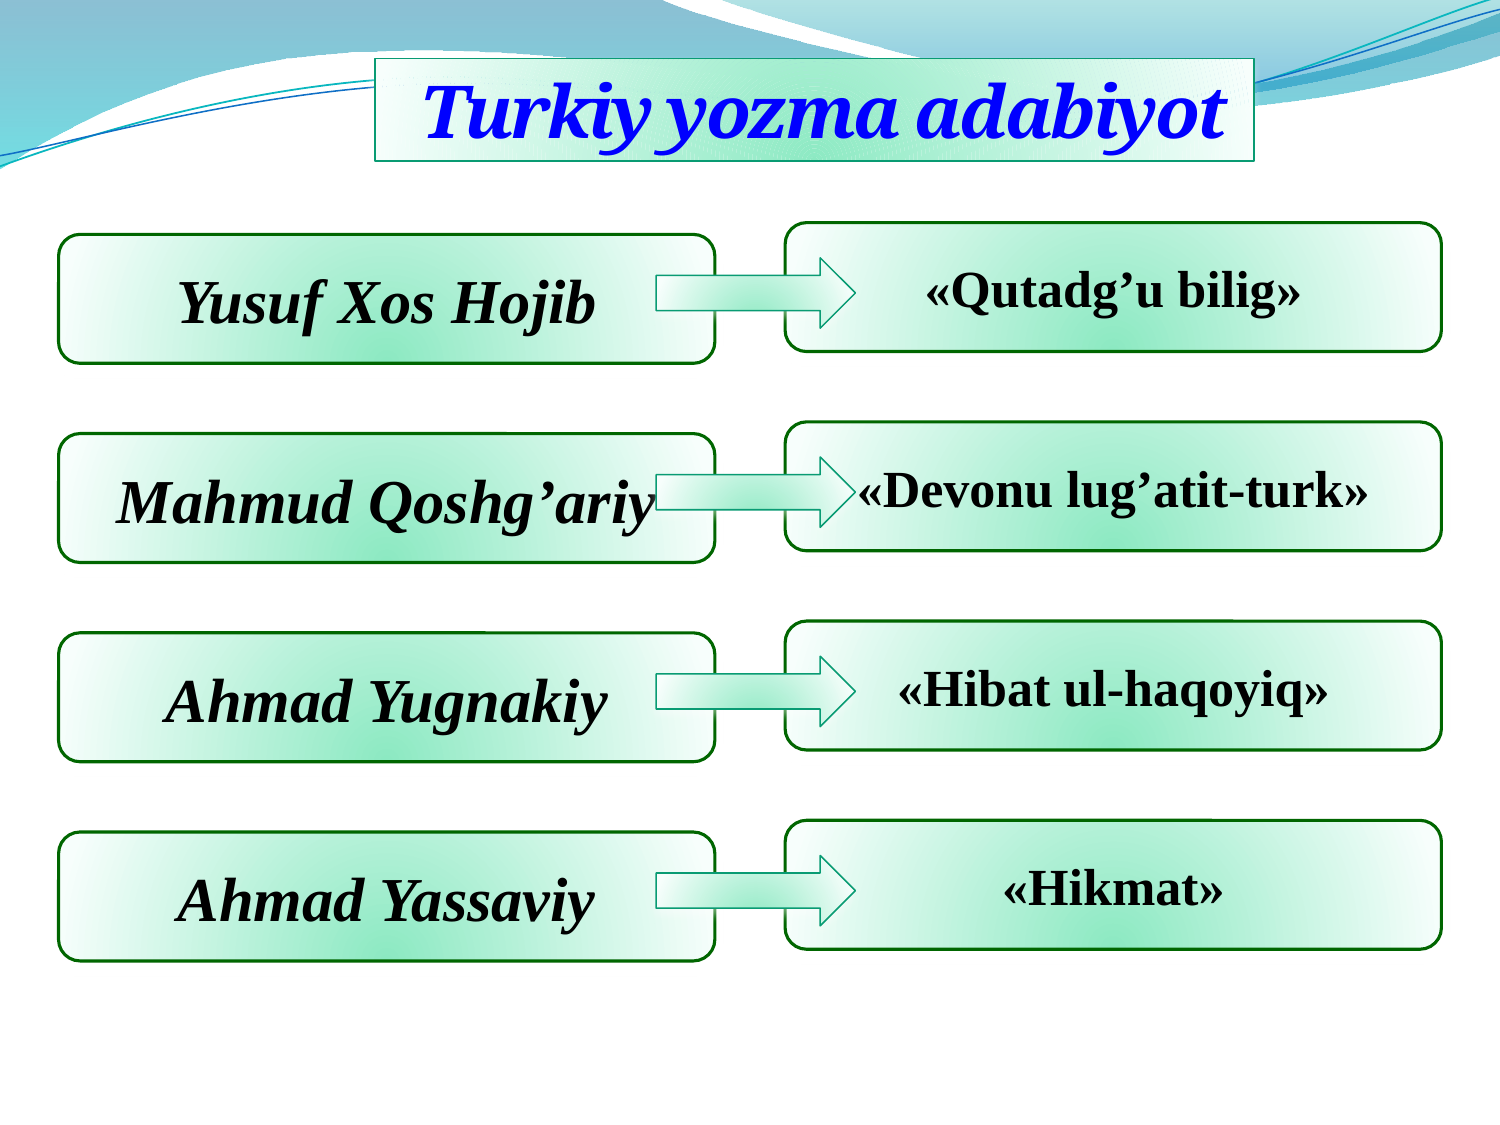

Turkiy yozma adabiyot
«Qutadg’u bilig»
Yusuf Xos Hojib

«Devonu lug’atit-turk»
Mahmud Qoshg’ariy

«Hibat ul-haqoyiq»
Ahmad Yugnakiy

«Hikmat»
Ahmad Yassaviy